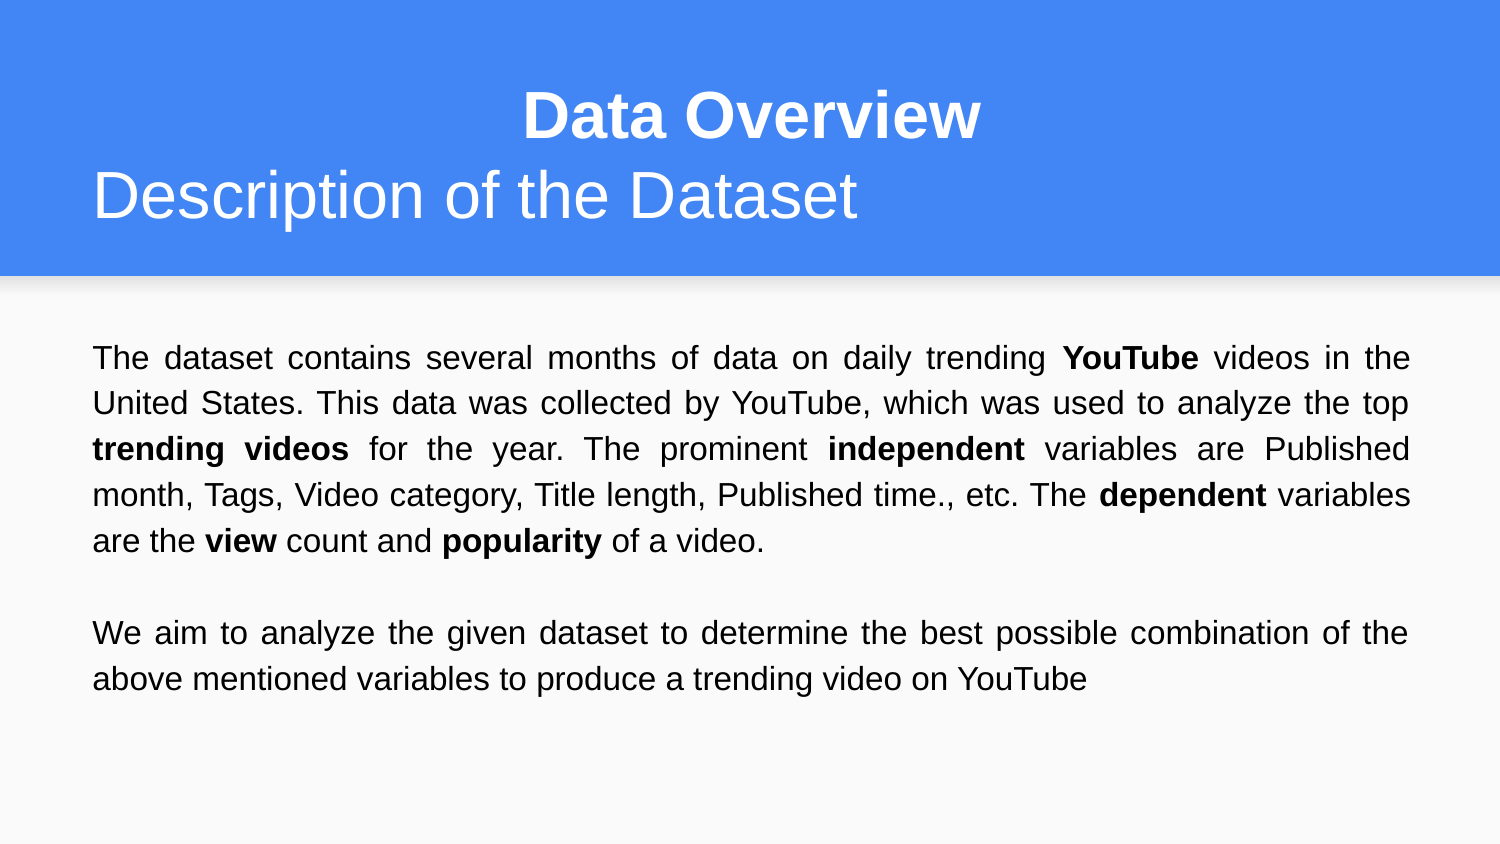

# Data Overview
Description of the Dataset
The dataset contains several months of data on daily trending YouTube videos in the United States. This data was collected by YouTube, which was used to analyze the top trending videos for the year. The prominent independent variables are Published month, Tags, Video category, Title length, Published time., etc. The dependent variables are the view count and popularity of a video.

We aim to analyze the given dataset to determine the best possible combination of the above mentioned variables to produce a trending video on YouTube